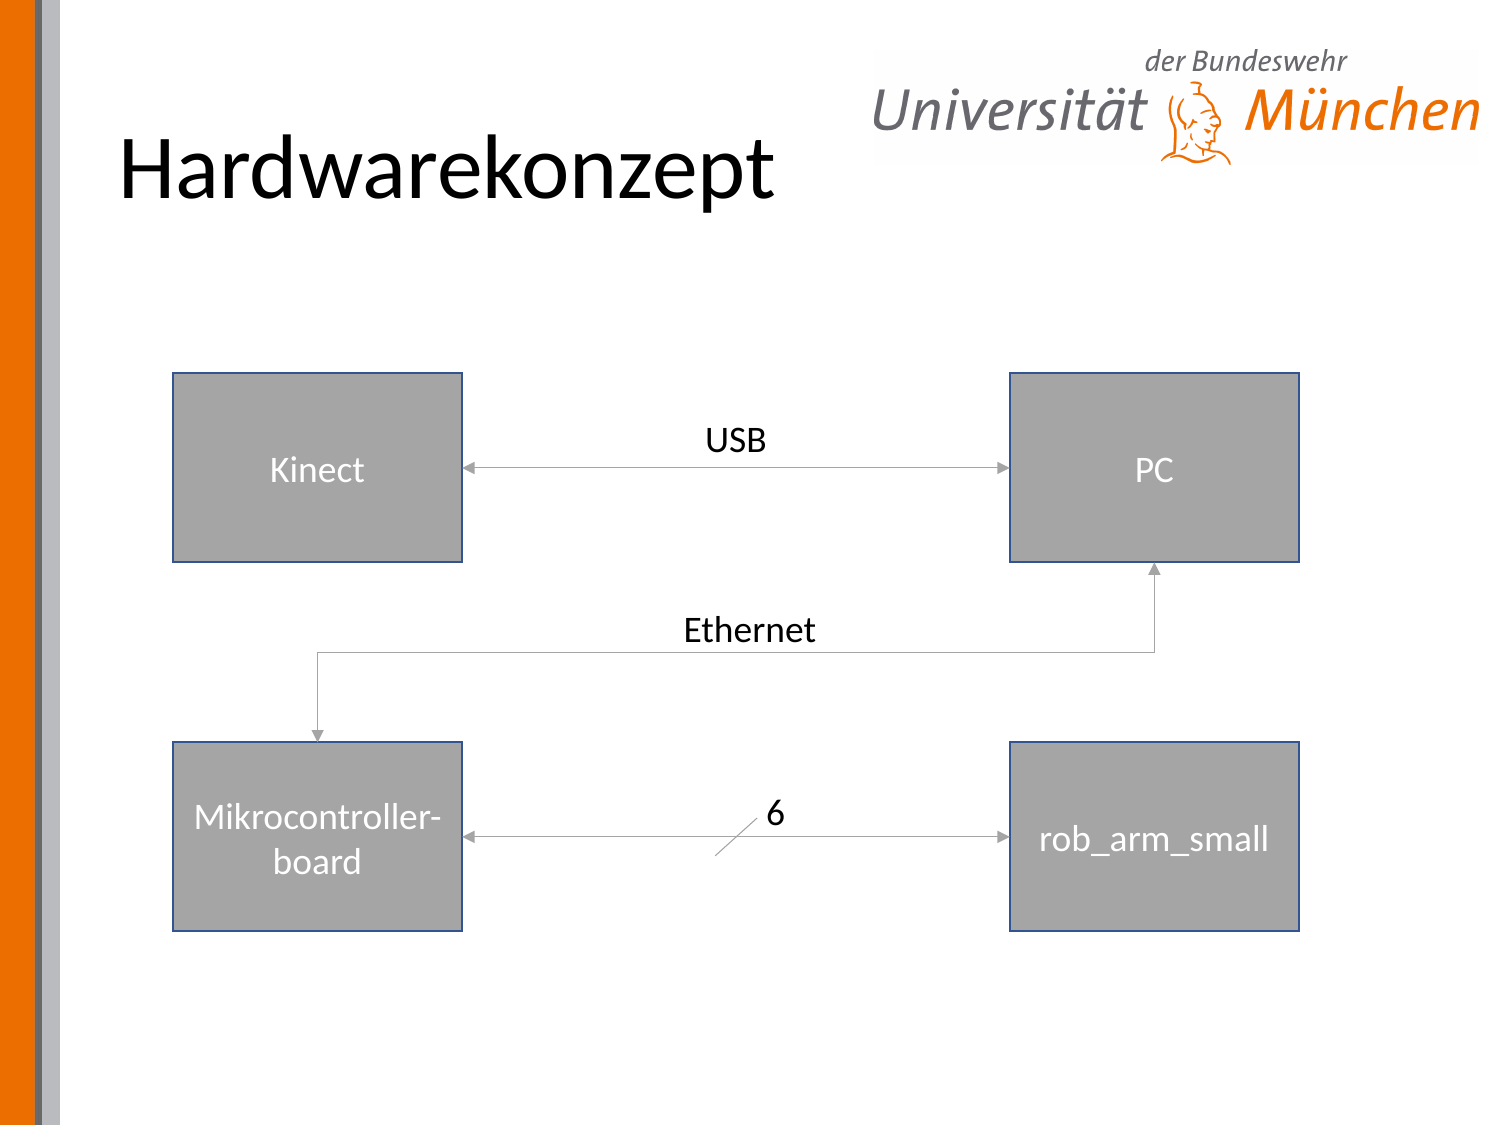

# Hardwarekonzept
Kinect
PC
USB
Ethernet
Mikrocontroller-board
rob_arm_small
6